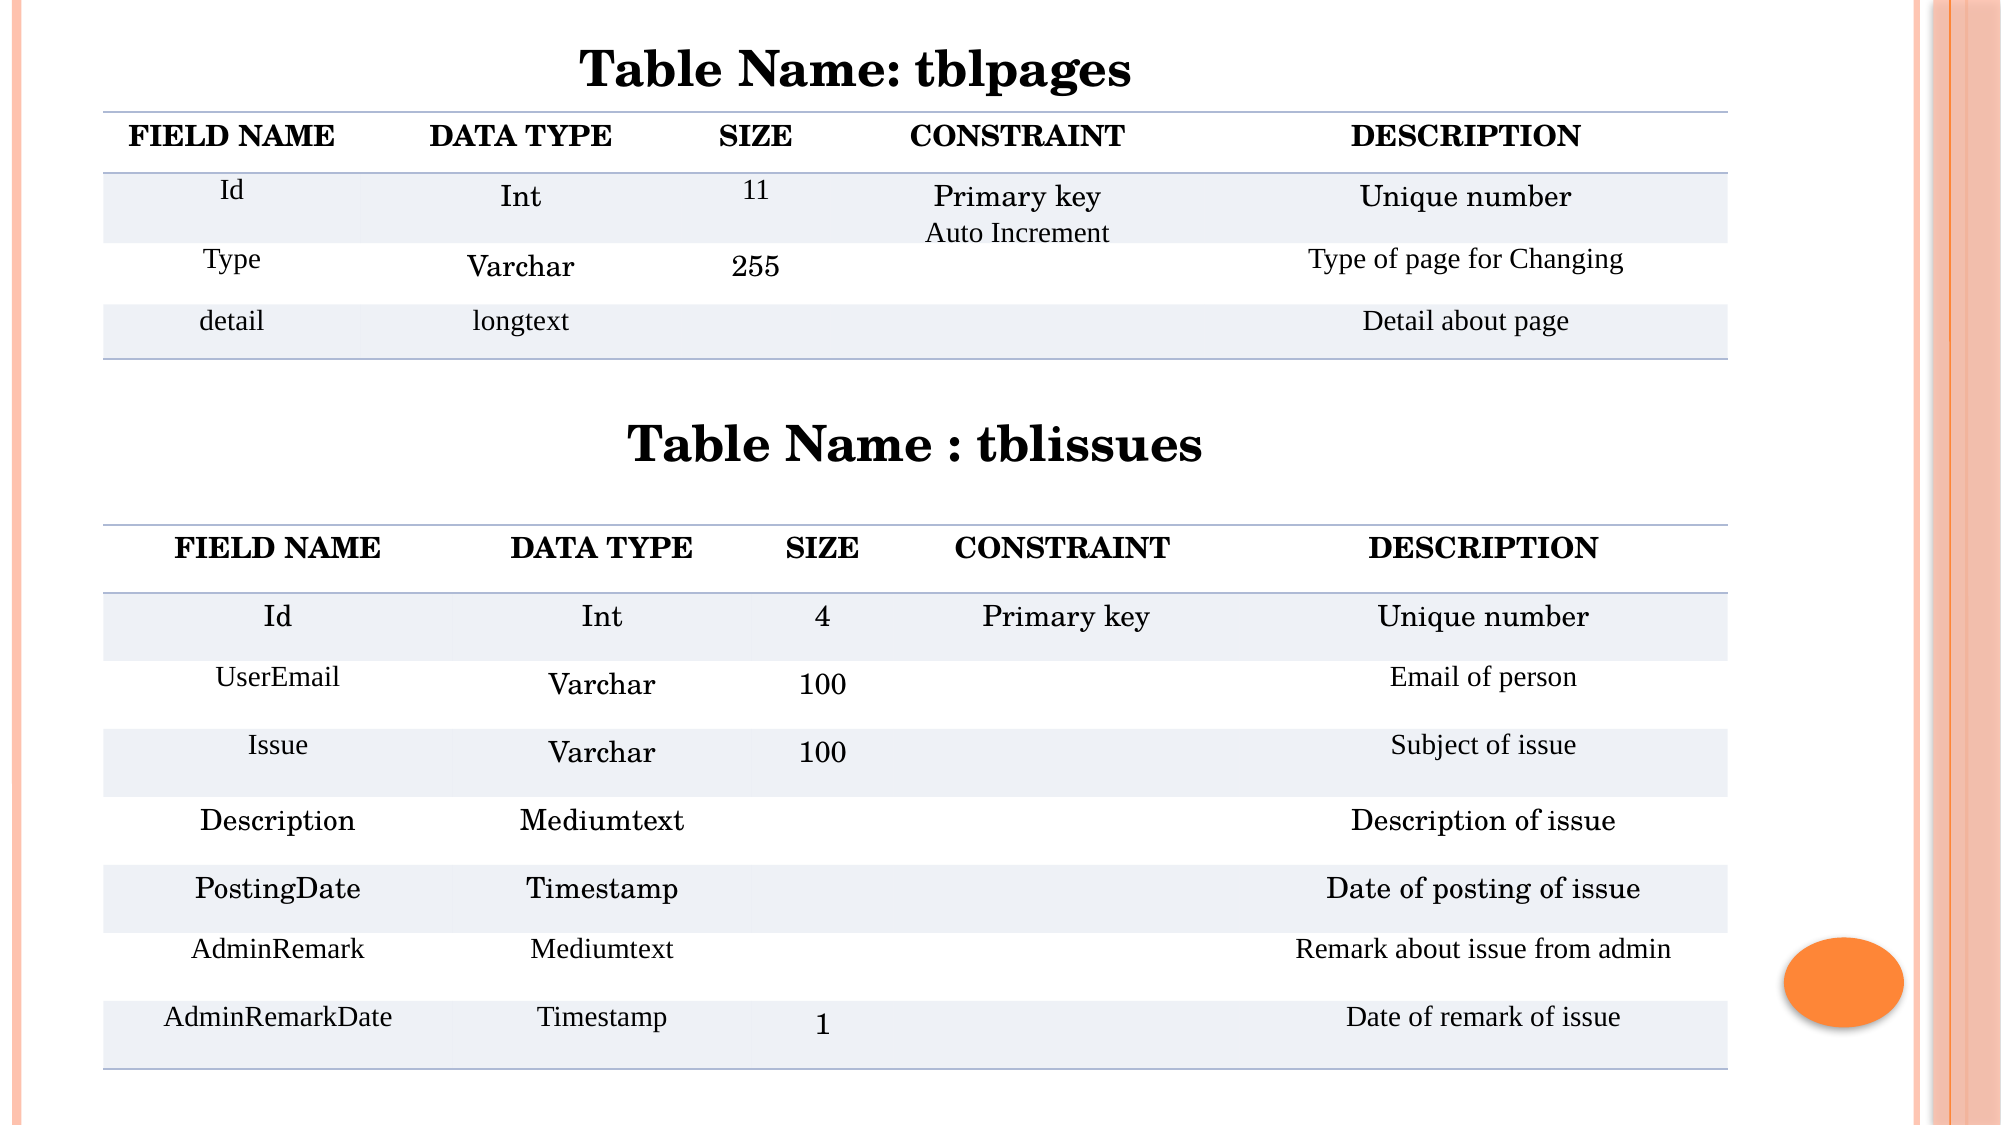

Table Name: tblpages
| FIELD NAME | DATA TYPE | SIZE | CONSTRAINT | DESCRIPTION |
| --- | --- | --- | --- | --- |
| Id | Int | 11 | Primary key Auto Increment | Unique number |
| Type | Varchar | 255 |  | Type of page for Changing |
| detail | longtext |  |  | Detail about page |
Table Name : tblissues
| FIELD NAME | DATA TYPE | SIZE | CONSTRAINT | DESCRIPTION |
| --- | --- | --- | --- | --- |
| Id | Int | 4 | Primary key | Unique number |
| UserEmail | Varchar | 100 |  | Email of person |
| Issue | Varchar | 100 |  | Subject of issue |
| Description | Mediumtext |  |  | Description of issue |
| PostingDate | Timestamp |  |  | Date of posting of issue |
| AdminRemark | Mediumtext |  |  | Remark about issue from admin |
| AdminRemarkDate | Timestamp | 1 |  | Date of remark of issue |